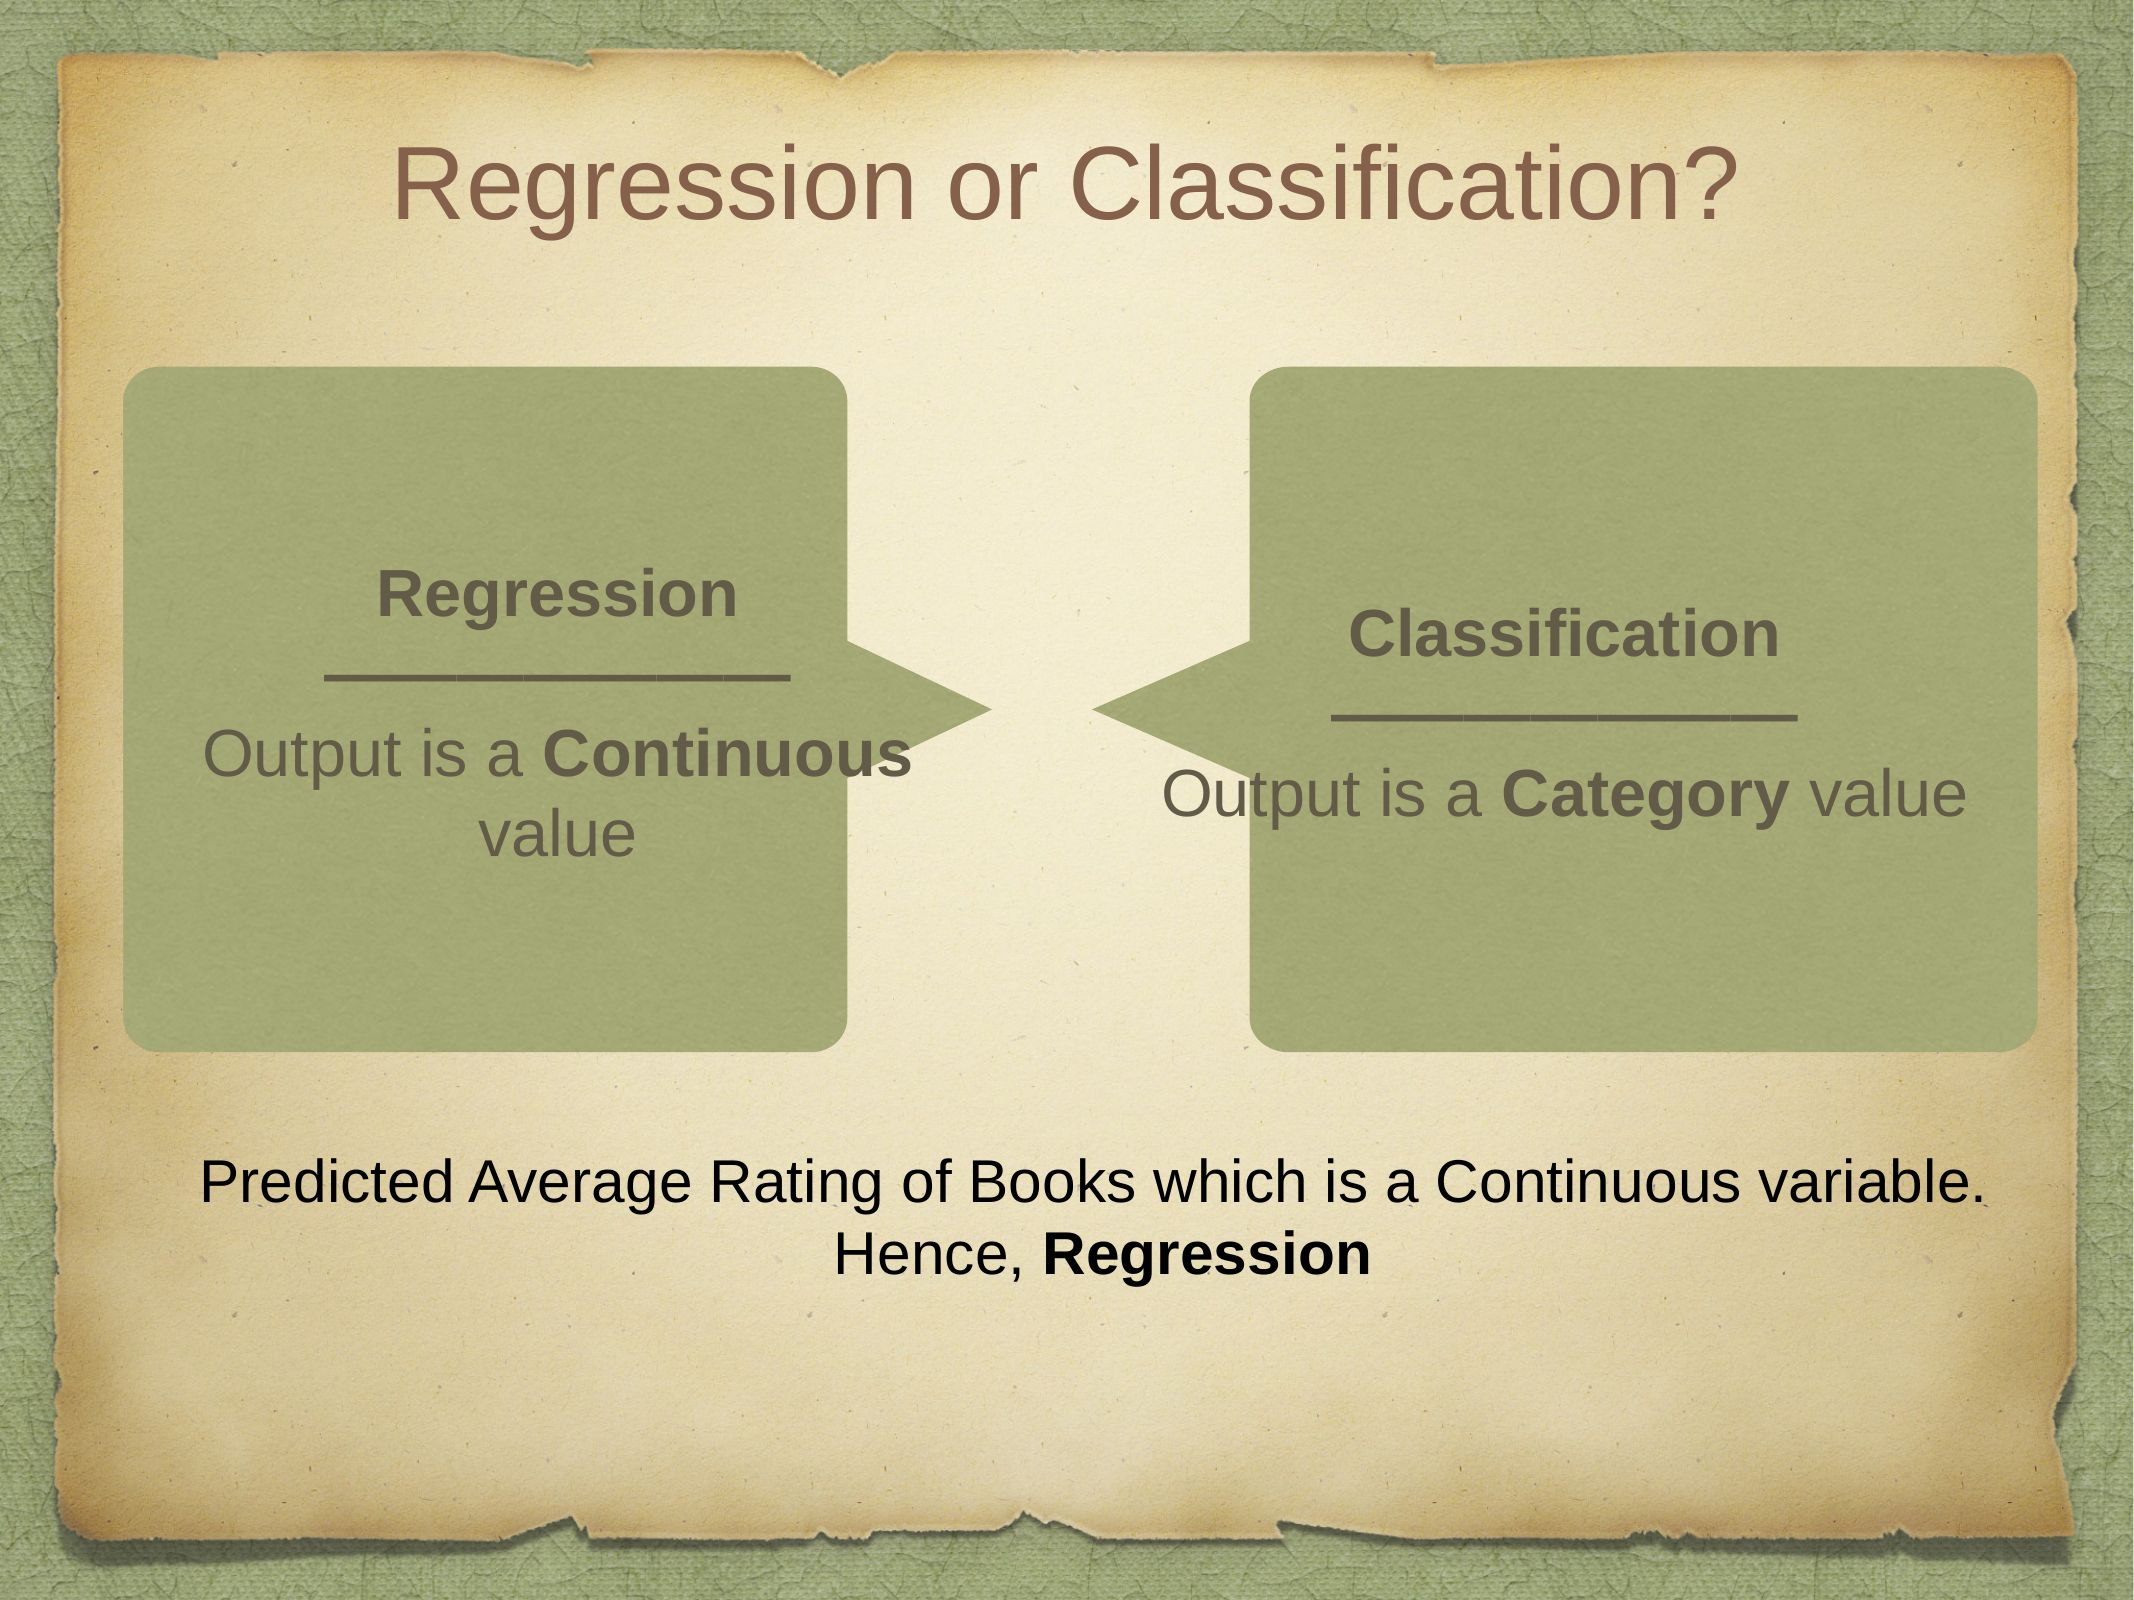

# Regression or Classification?
Regression
———————
Output is a Continuous value
Classification
———————
Output is a Category value
Predicted Average Rating of Books which is a Continuous variable.
Hence, Regression